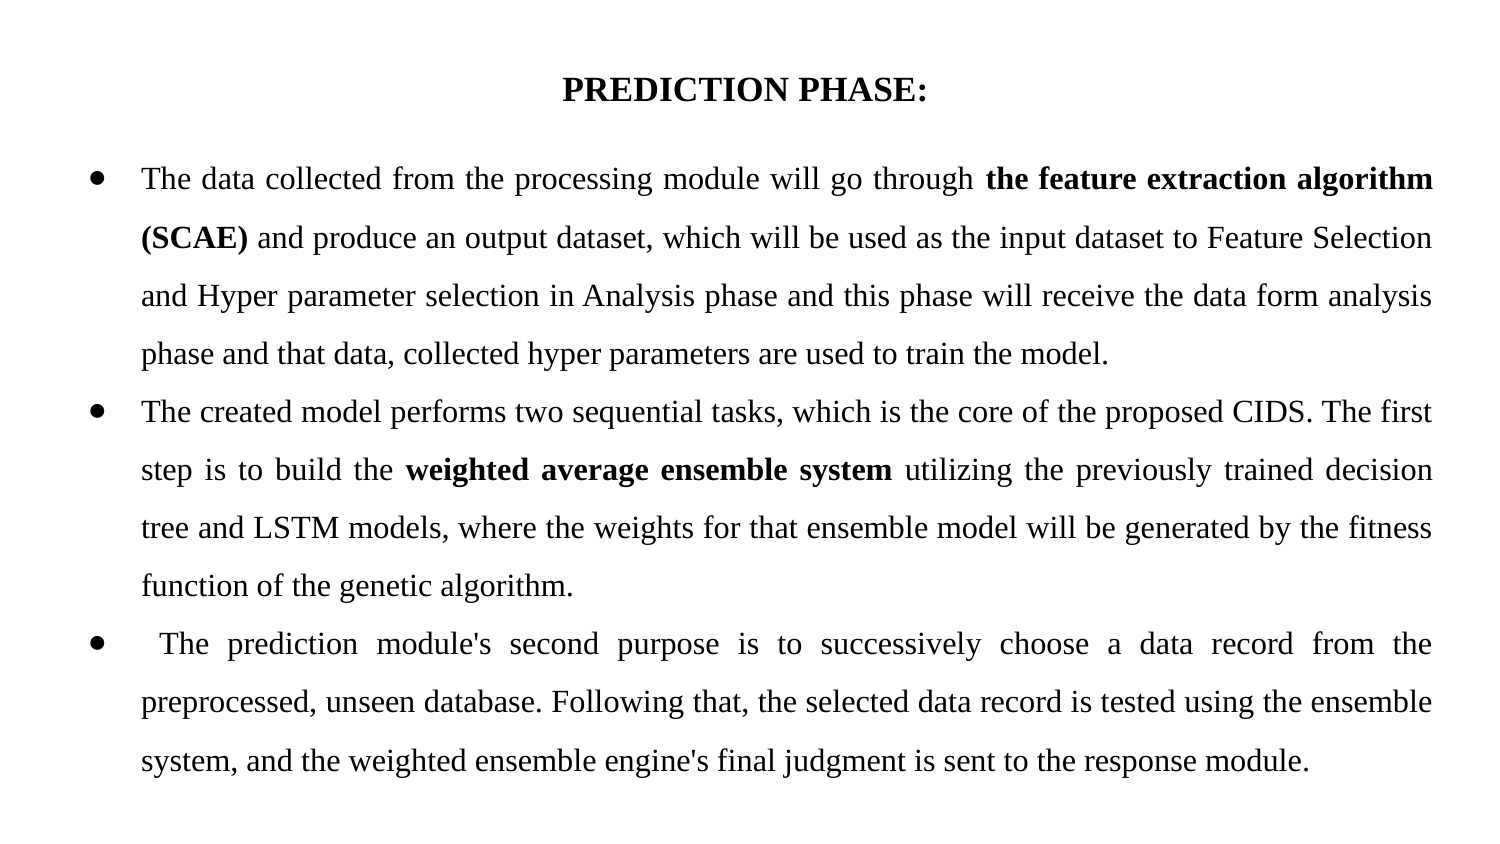

# PREDICTION PHASE:

The data collected from the processing module will go through the feature extraction algorithm (SCAE) and produce an output dataset, which will be used as the input dataset to Feature Selection and Hyper parameter selection in Analysis phase and this phase will receive the data form analysis phase and that data, collected hyper parameters are used to train the model.
The created model performs two sequential tasks, which is the core of the proposed CIDS. The first step is to build the weighted average ensemble system utilizing the previously trained decision tree and LSTM models, where the weights for that ensemble model will be generated by the fitness function of the genetic algorithm.
 The prediction module's second purpose is to successively choose a data record from the preprocessed, unseen database. Following that, the selected data record is tested using the ensemble system, and the weighted ensemble engine's final judgment is sent to the response module.